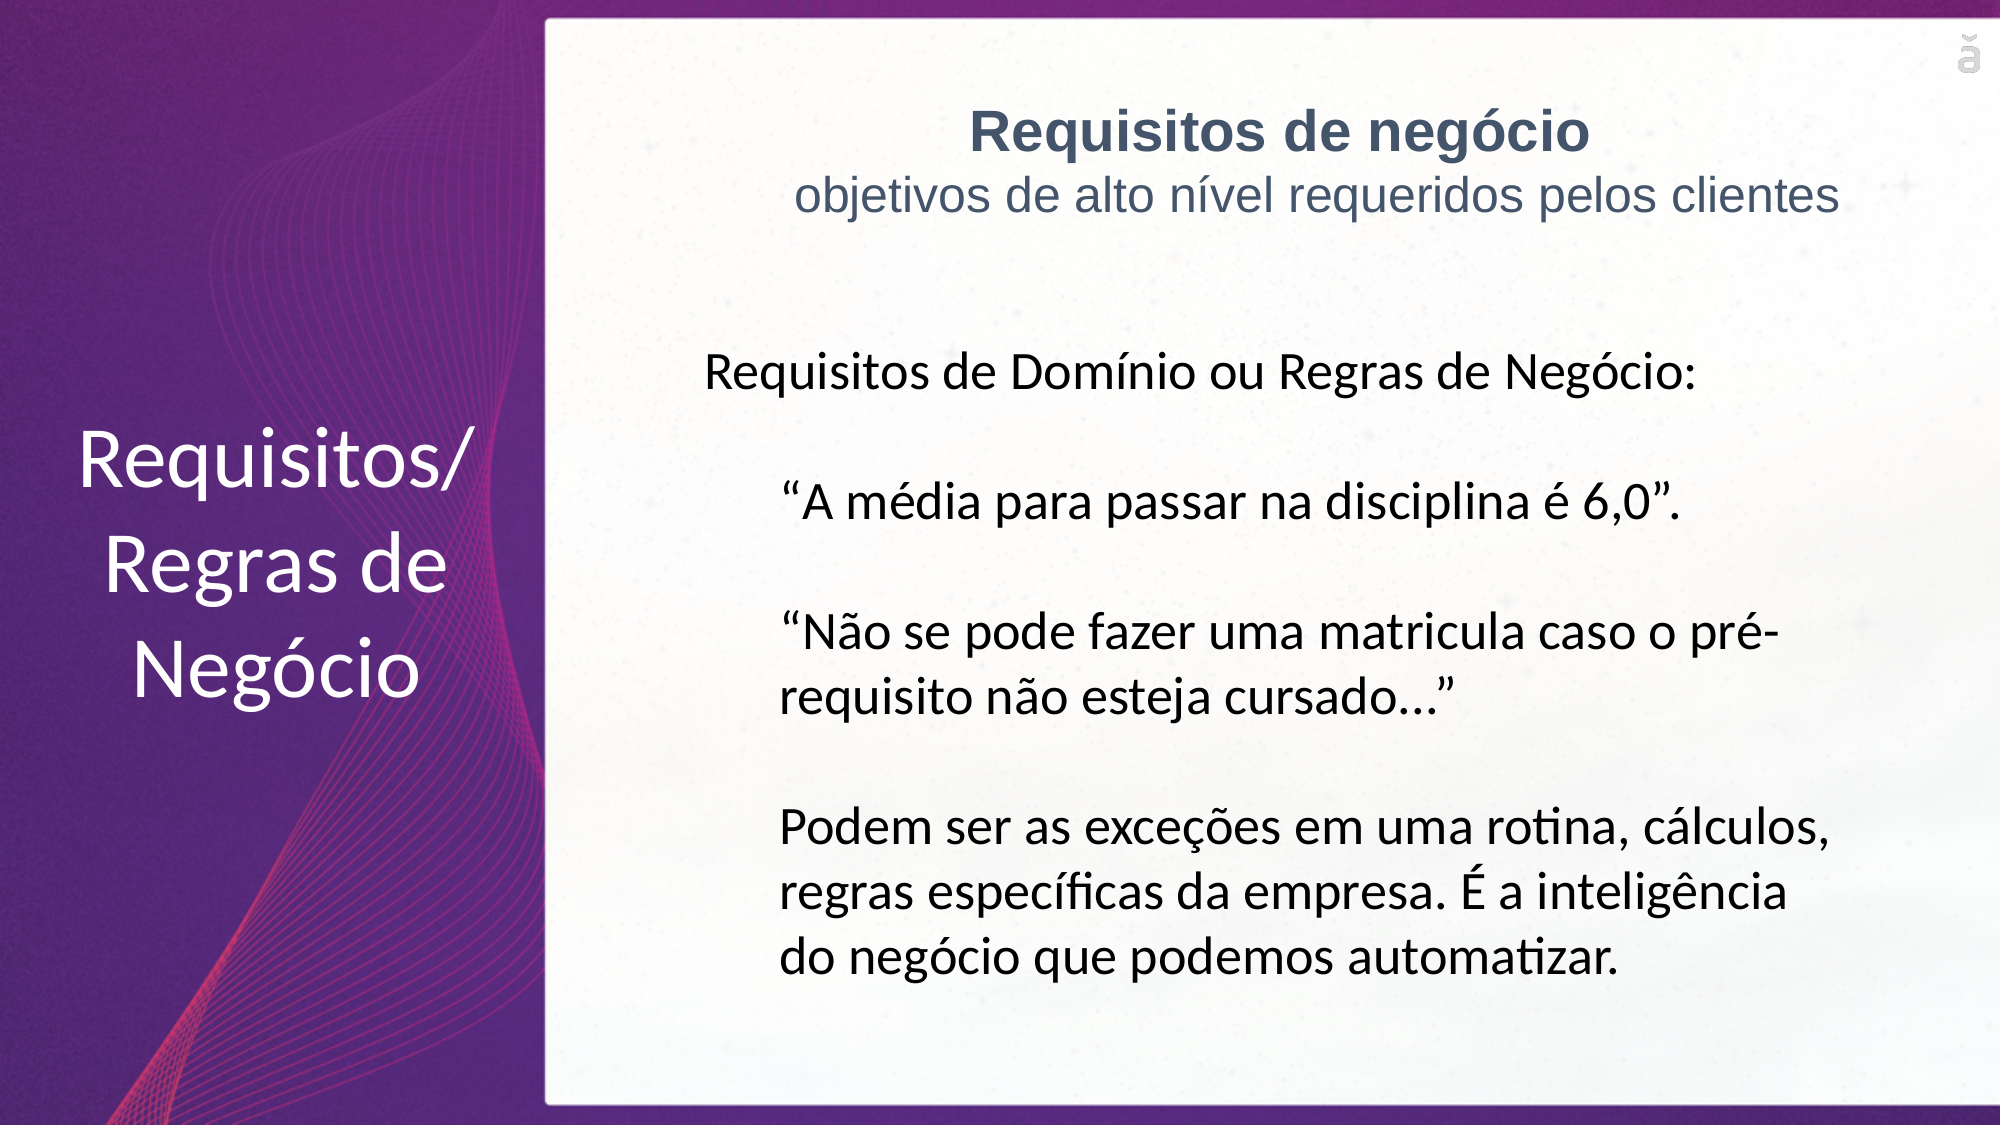

Requisitos de negócio
objetivos de alto nível requeridos pelos clientes
Requisitos de Domínio ou Regras de Negócio:

“A média para passar na disciplina é 6,0”.

“Não se pode fazer uma matricula caso o pré-requisito não esteja cursado...”

Podem ser as exceções em uma rotina, cálculos, regras específicas da empresa. É a inteligência do negócio que podemos automatizar.
Requisitos/Regras de Negócio